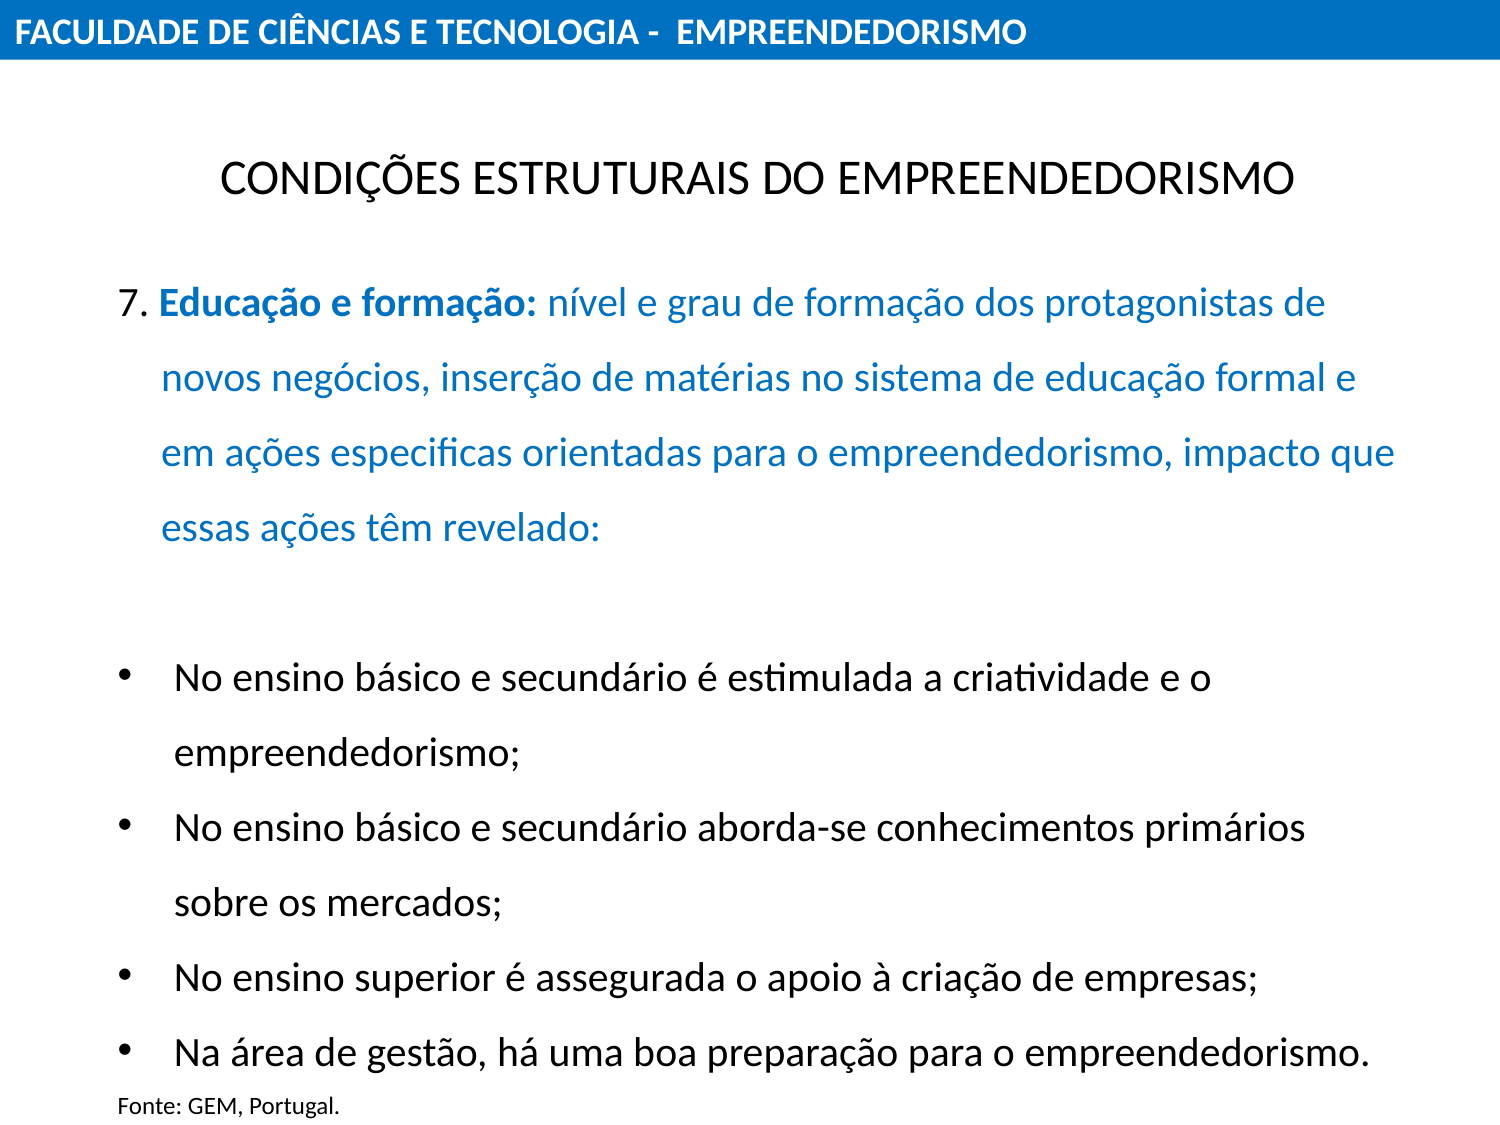

FACULDADE DE CIÊNCIAS E TECNOLOGIA -  EMPREENDEDORISMO
CONDIÇÕES ESTRUTURAIS DO EMPREENDEDORISMO

7. Educação e formação: nível e grau de formação dos protagonistas de novos negócios, inserção de matérias no sistema de educação formal e em ações especificas orientadas para o empreendedorismo, impacto que essas ações têm revelado:

No ensino básico e secundário é estimulada a criatividade e o empreendedorismo;
No ensino básico e secundário aborda-se conhecimentos primários sobre os mercados;
No ensino superior é assegurada o apoio à criação de empresas;
Na área de gestão, há uma boa preparação para o empreendedorismo.
Fonte: GEM, Portugal.